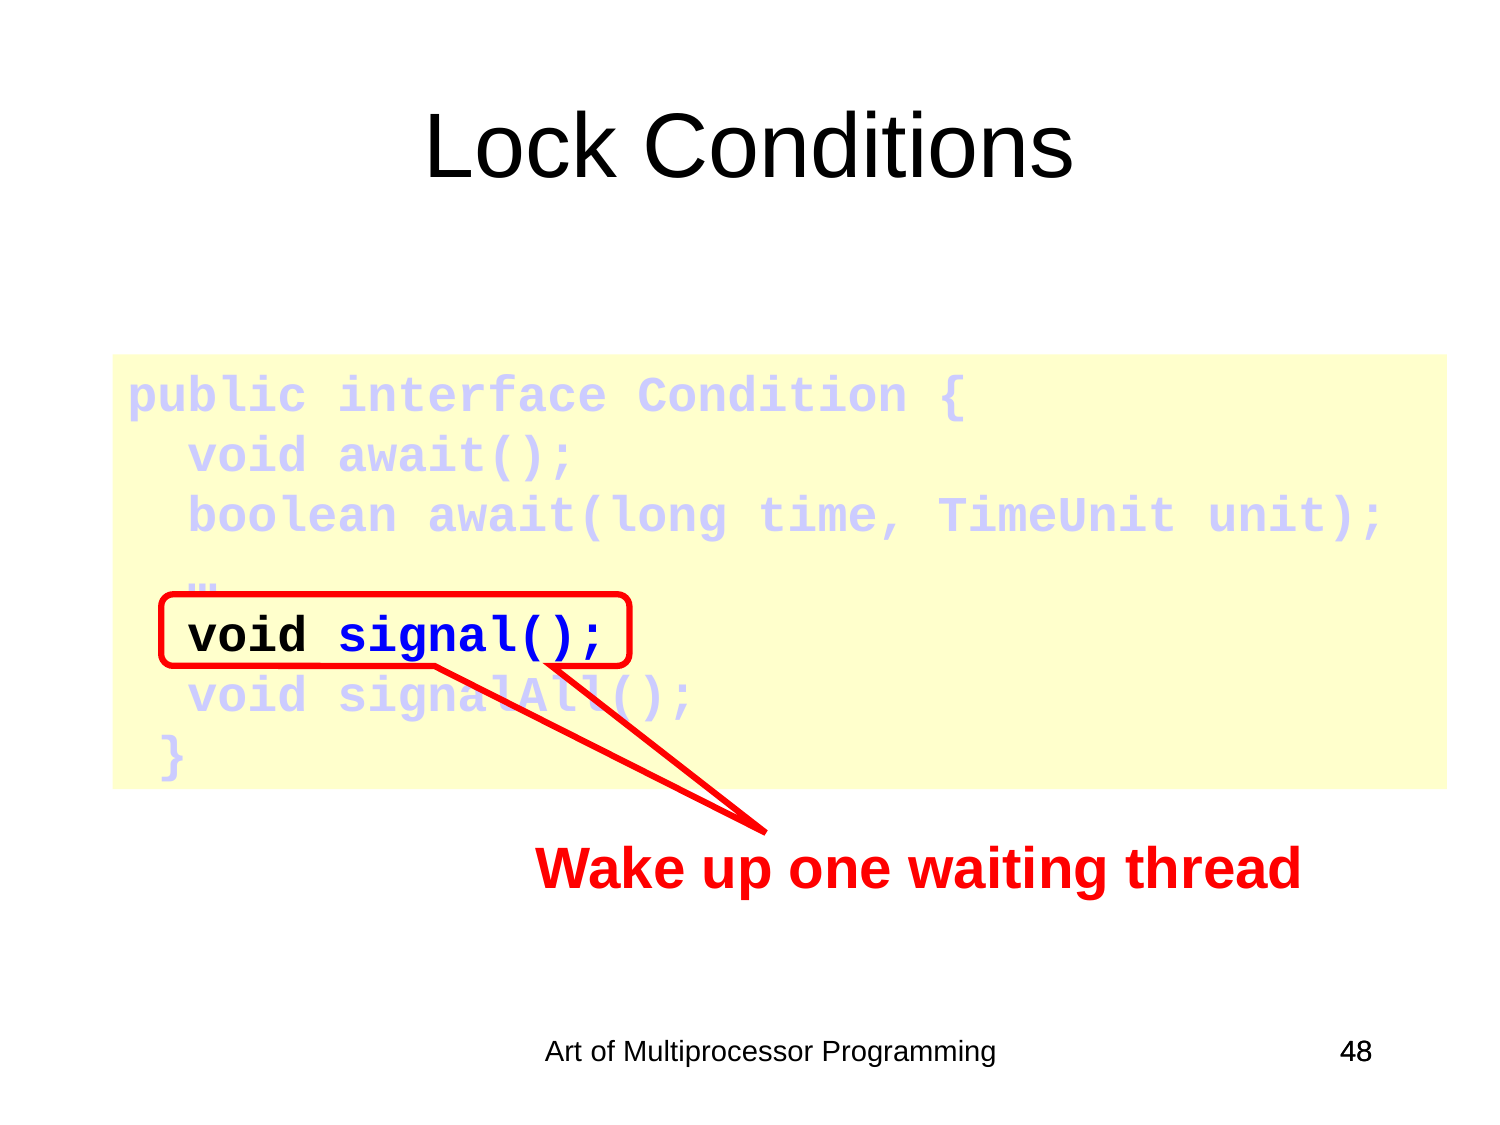

Lock Conditions
public interface Condition {
  void await();
  boolean await(long time, TimeUnit unit);
  …
  void signal();
  void signalAll();
 }

Wake up one waiting thread
Art of Multiprocessor Programming
48
48